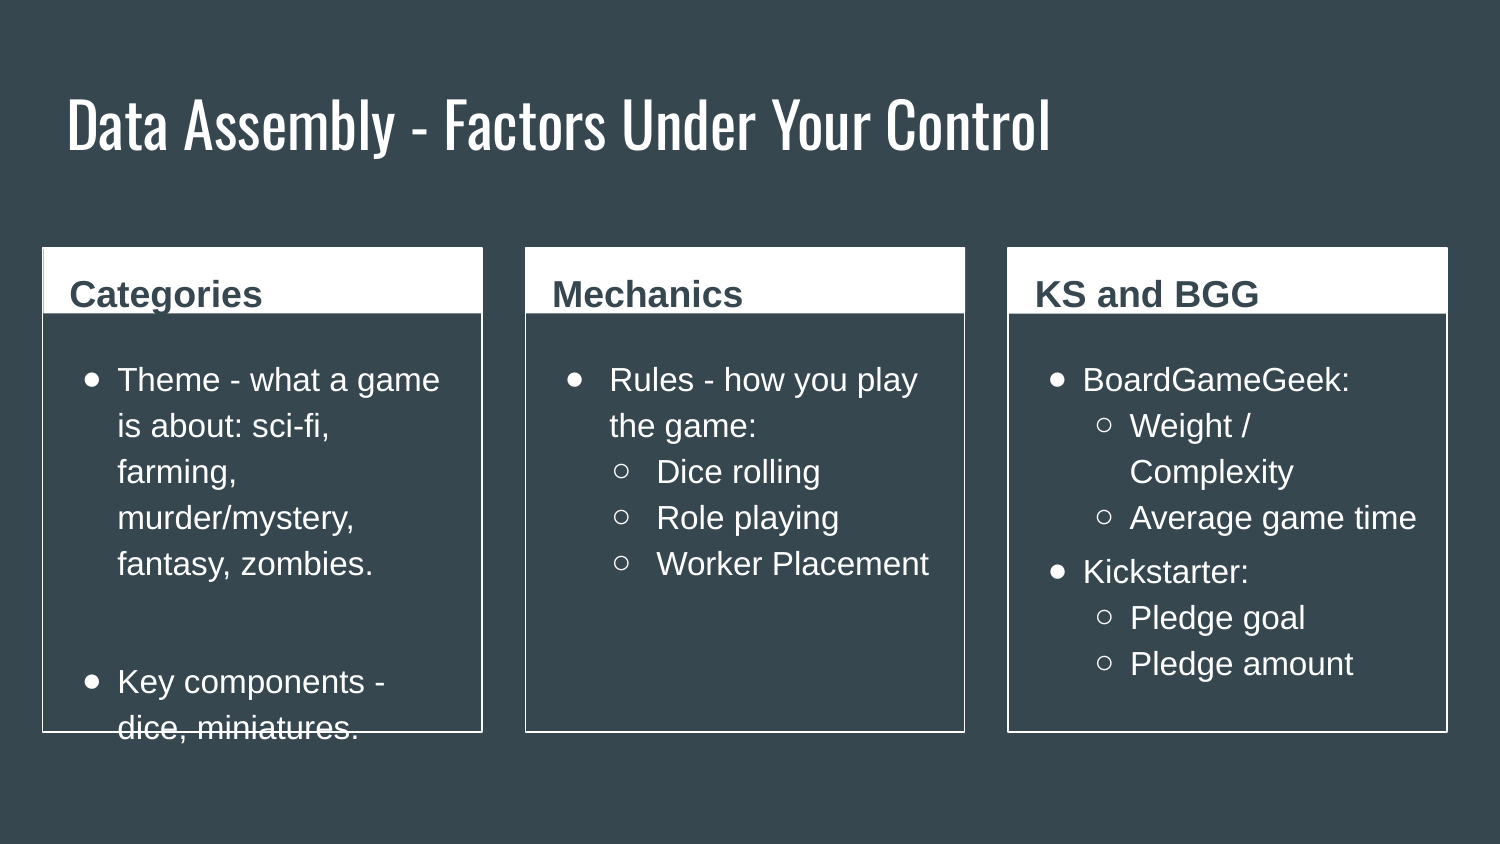

# Data Assembly - Factors Under Your Control
Categories

Mechanics

KS and BGG Features

Theme - what a game is about: sci-fi, farming, murder/mystery, fantasy, zombies.

Key components - dice, miniatures.
Rules - how you play the game:
Dice rolling
Role playing
Worker Placement
BoardGameGeek:
Weight / Complexity
Average game time

Kickstarter:
Pledge goal
Pledge amount